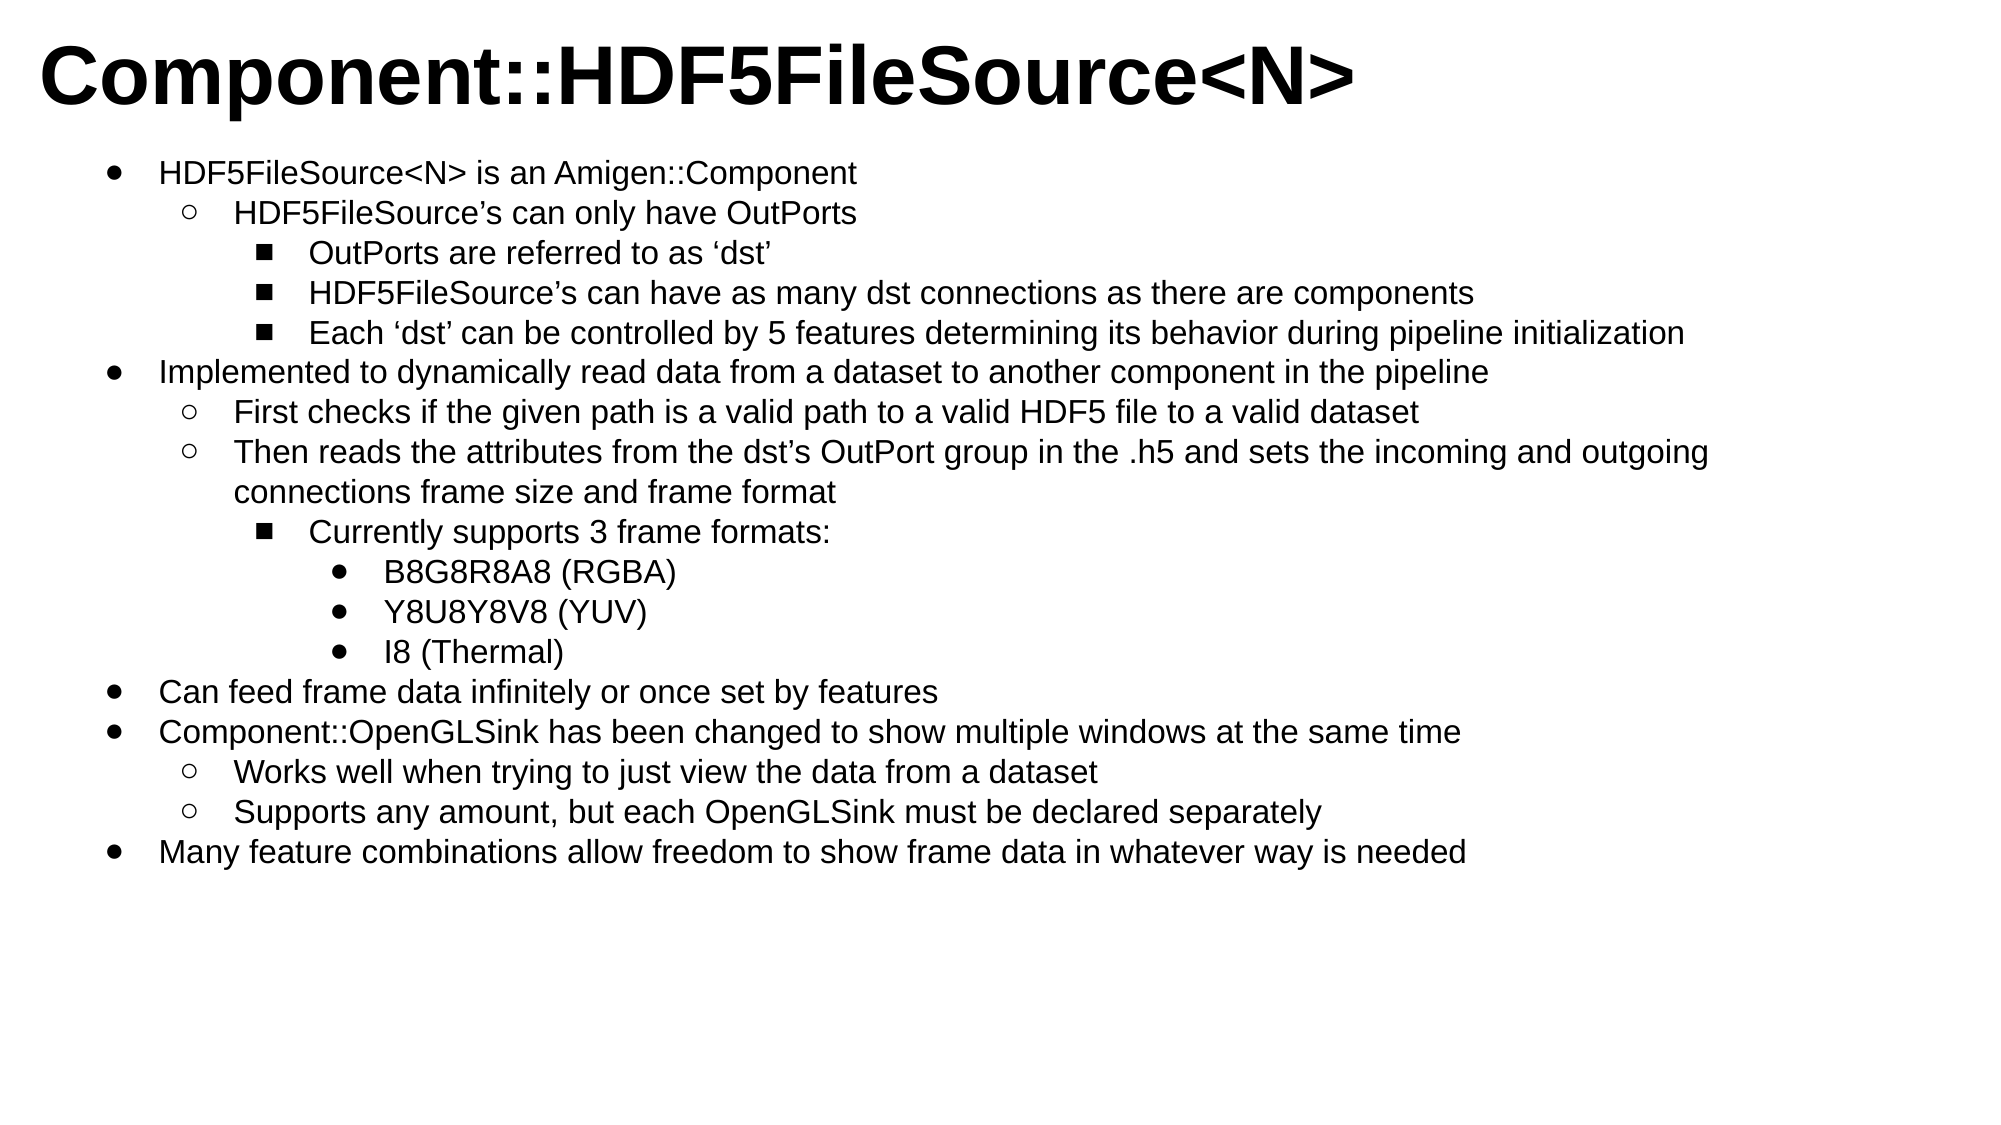

Component::HDF5FileSource<N>
HDF5FileSource<N> is an Amigen::Component
HDF5FileSource’s can only have OutPorts
OutPorts are referred to as ‘dst’
HDF5FileSource’s can have as many dst connections as there are components
Each ‘dst’ can be controlled by 5 features determining its behavior during pipeline initialization
Implemented to dynamically read data from a dataset to another component in the pipeline
First checks if the given path is a valid path to a valid HDF5 file to a valid dataset
Then reads the attributes from the dst’s OutPort group in the .h5 and sets the incoming and outgoing connections frame size and frame format
Currently supports 3 frame formats:
B8G8R8A8 (RGBA)
Y8U8Y8V8 (YUV)
I8 (Thermal)
Can feed frame data infinitely or once set by features
Component::OpenGLSink has been changed to show multiple windows at the same time
Works well when trying to just view the data from a dataset
Supports any amount, but each OpenGLSink must be declared separately
Many feature combinations allow freedom to show frame data in whatever way is needed